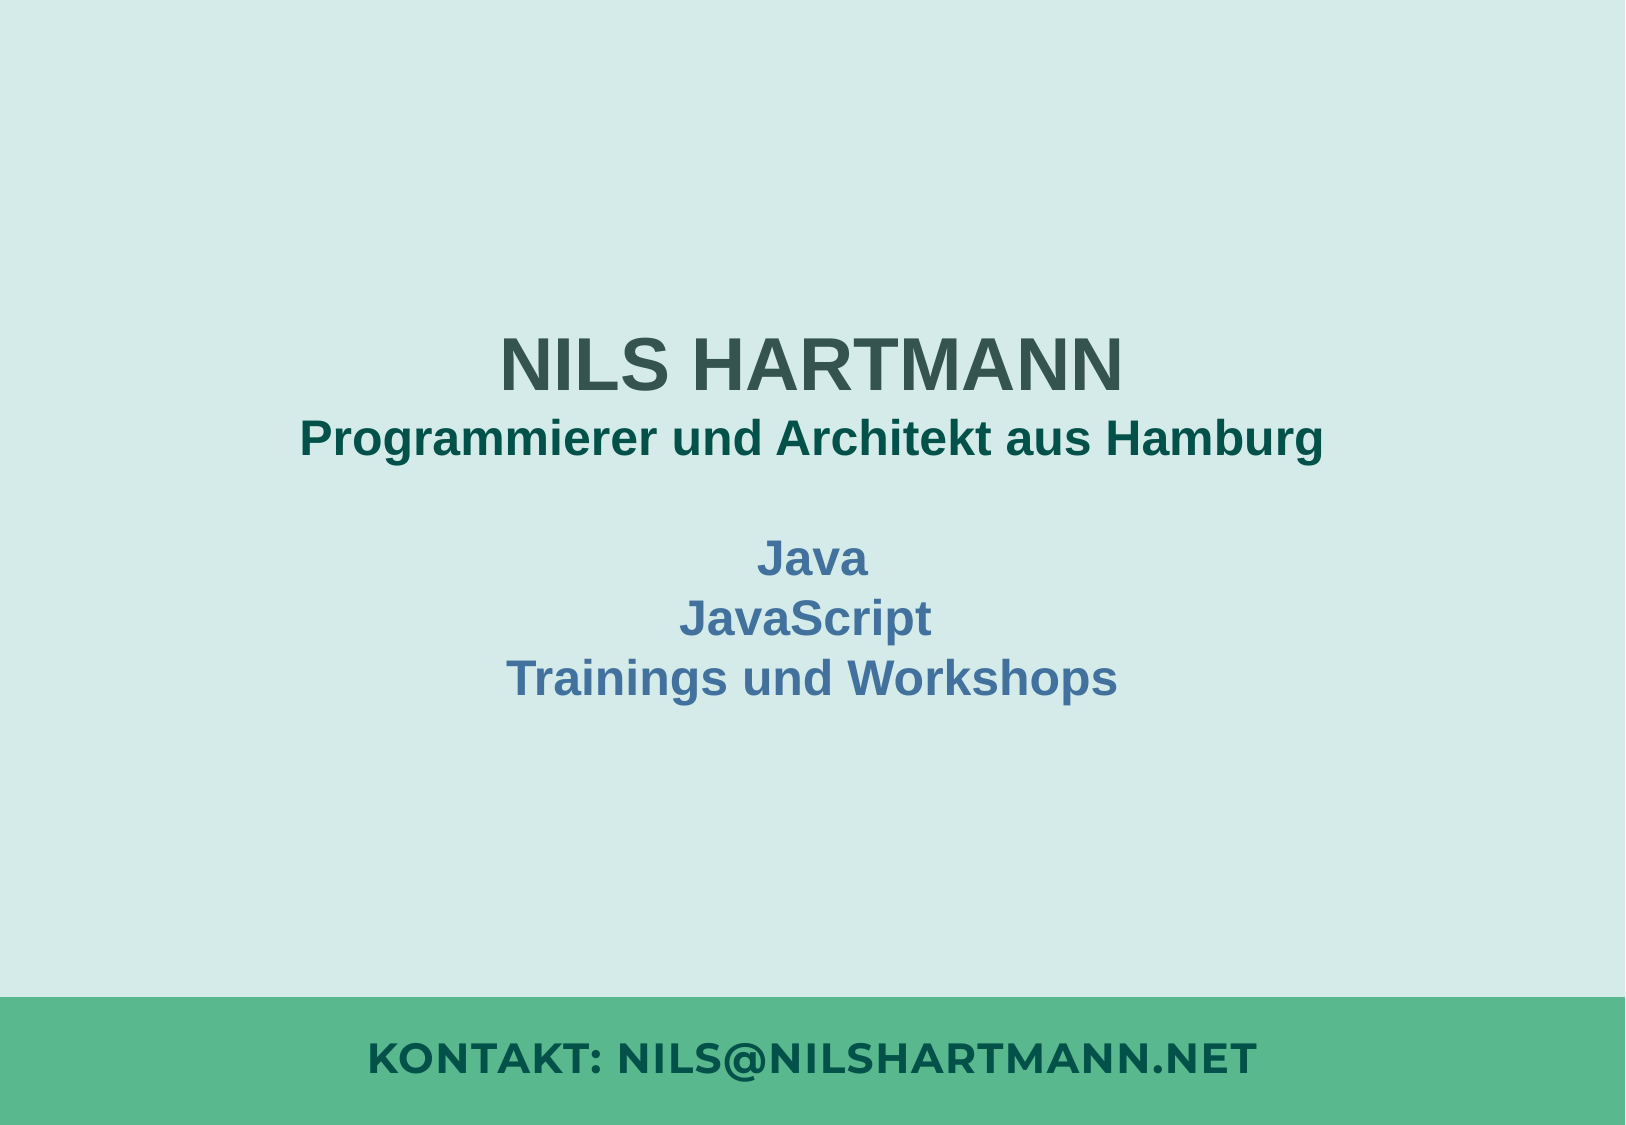

NILS HARTMANN
Programmierer und Architekt aus Hamburg

Java
JavaScript
Trainings und Workshops

# Kontakt: nils@nilshartmann.net